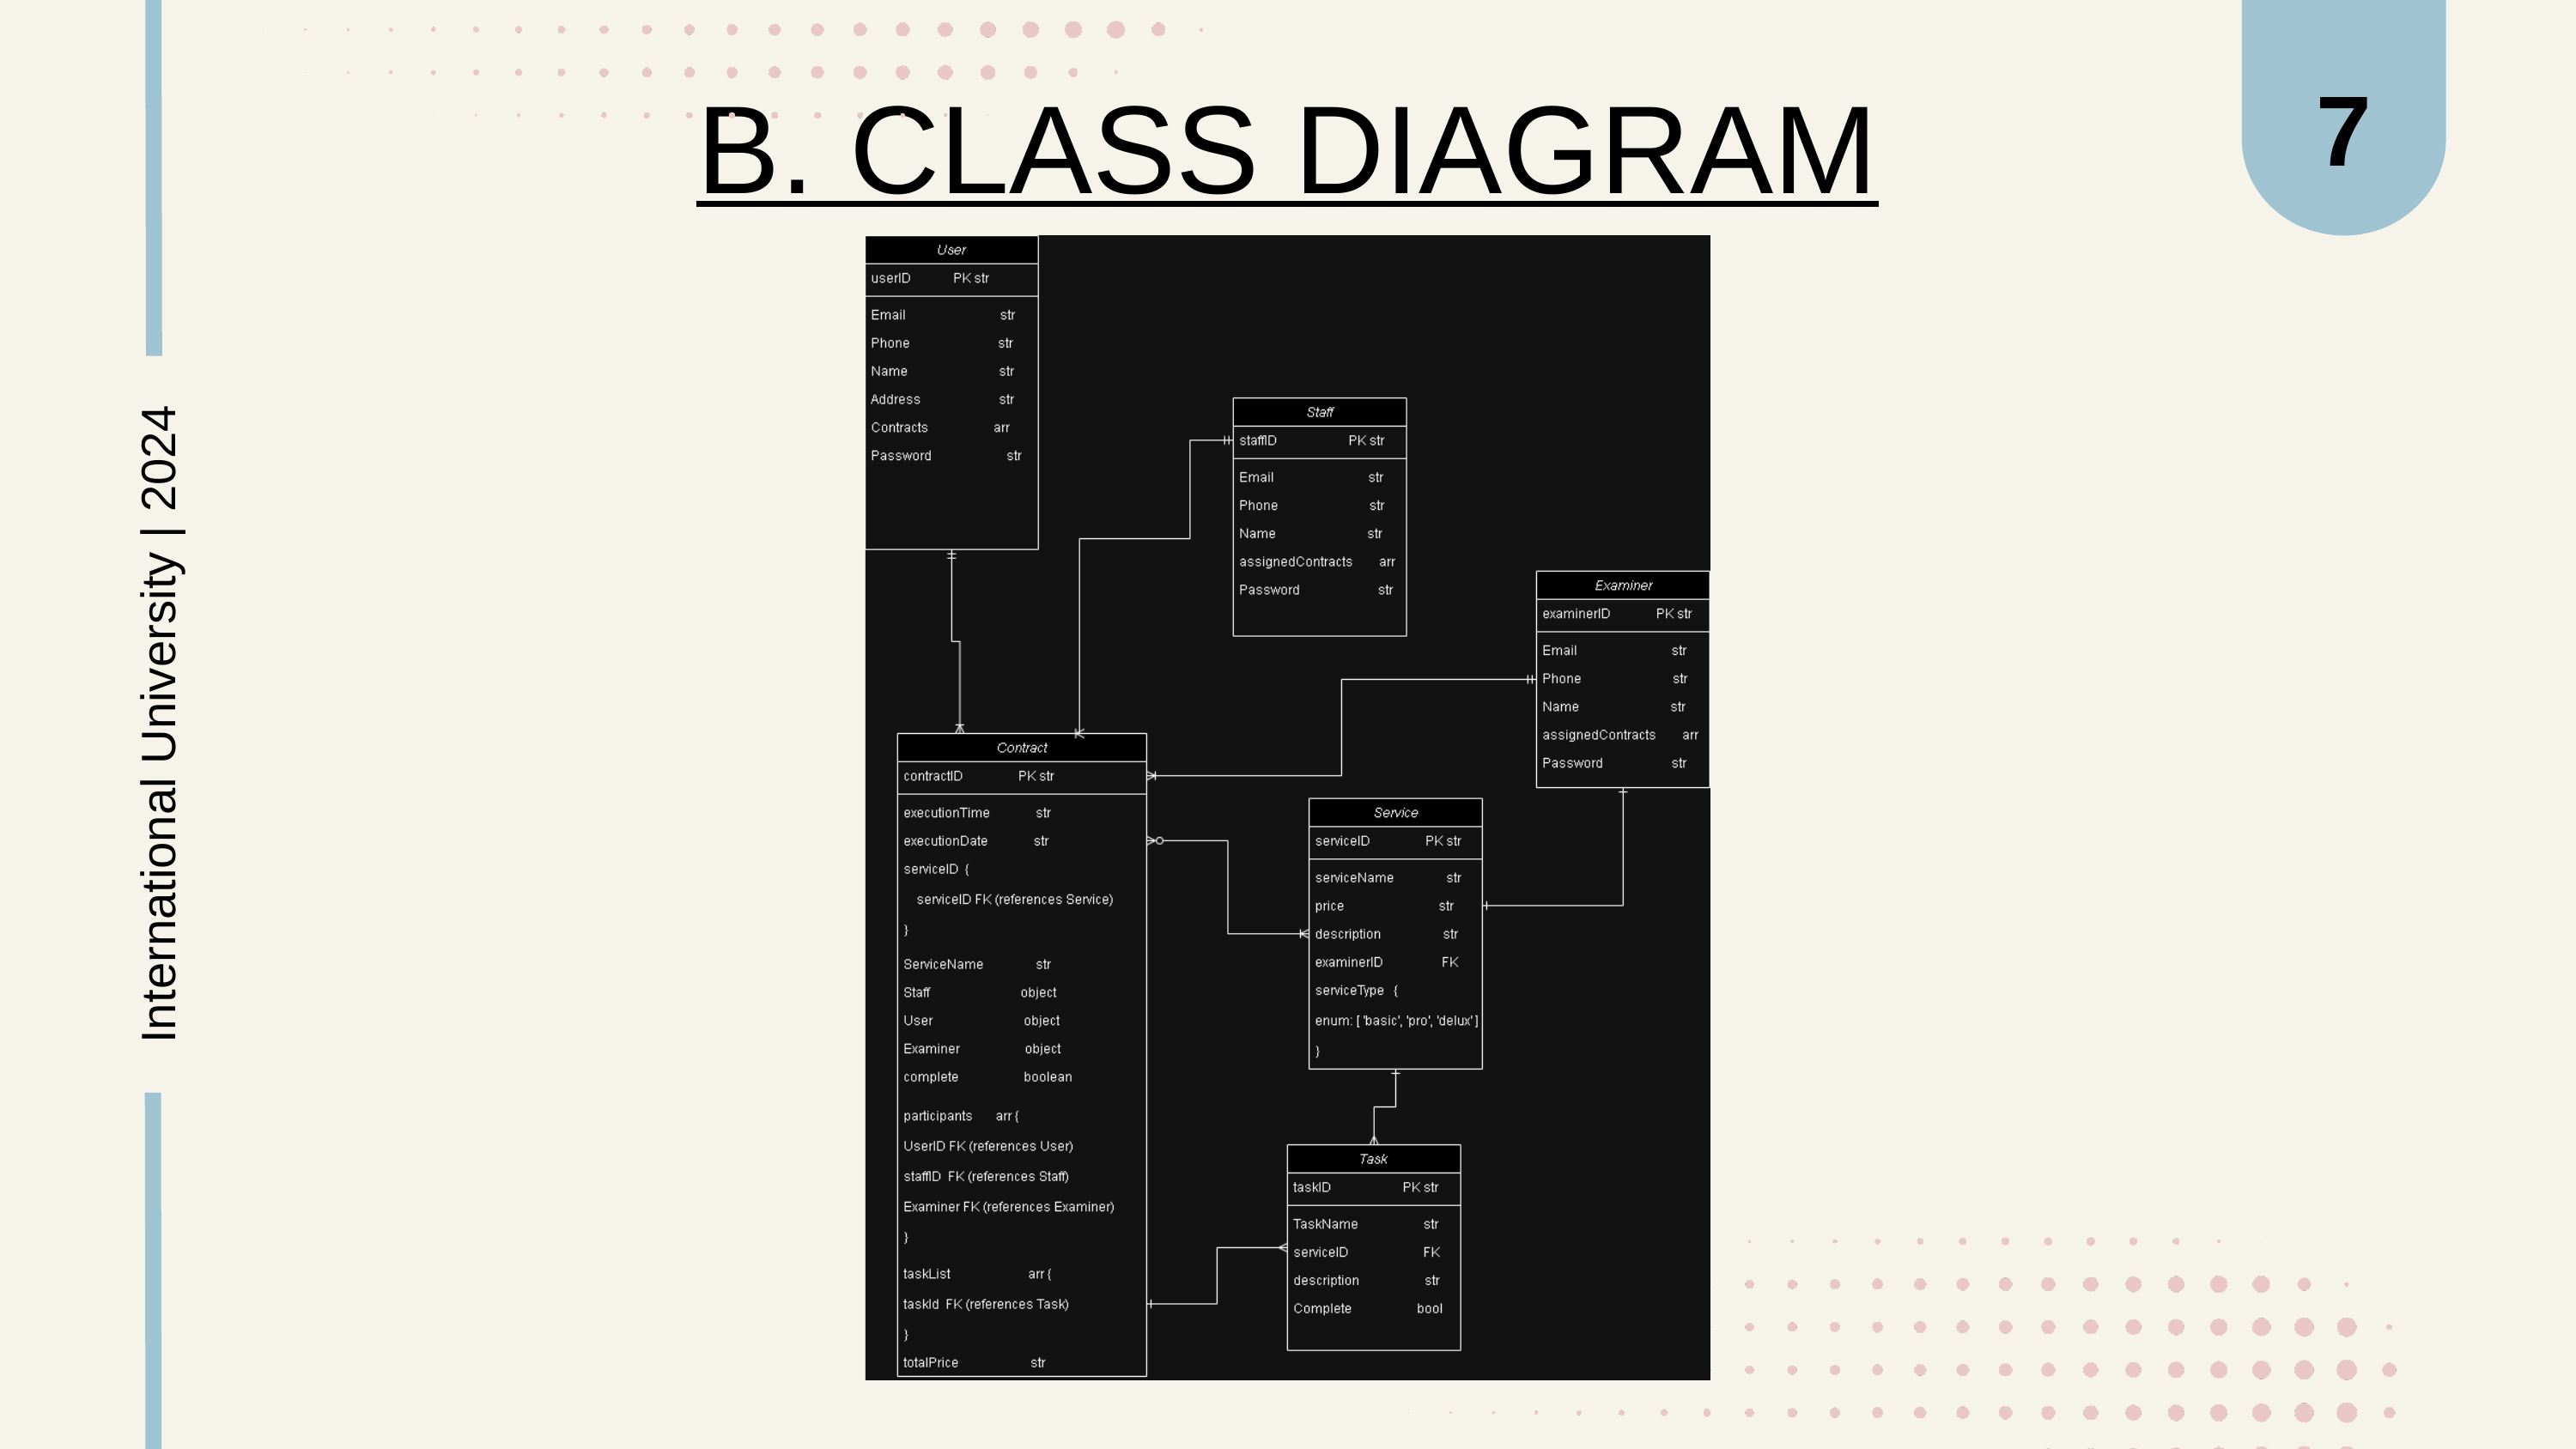

7

B. CLASS DIAGRAM

International University | 2024